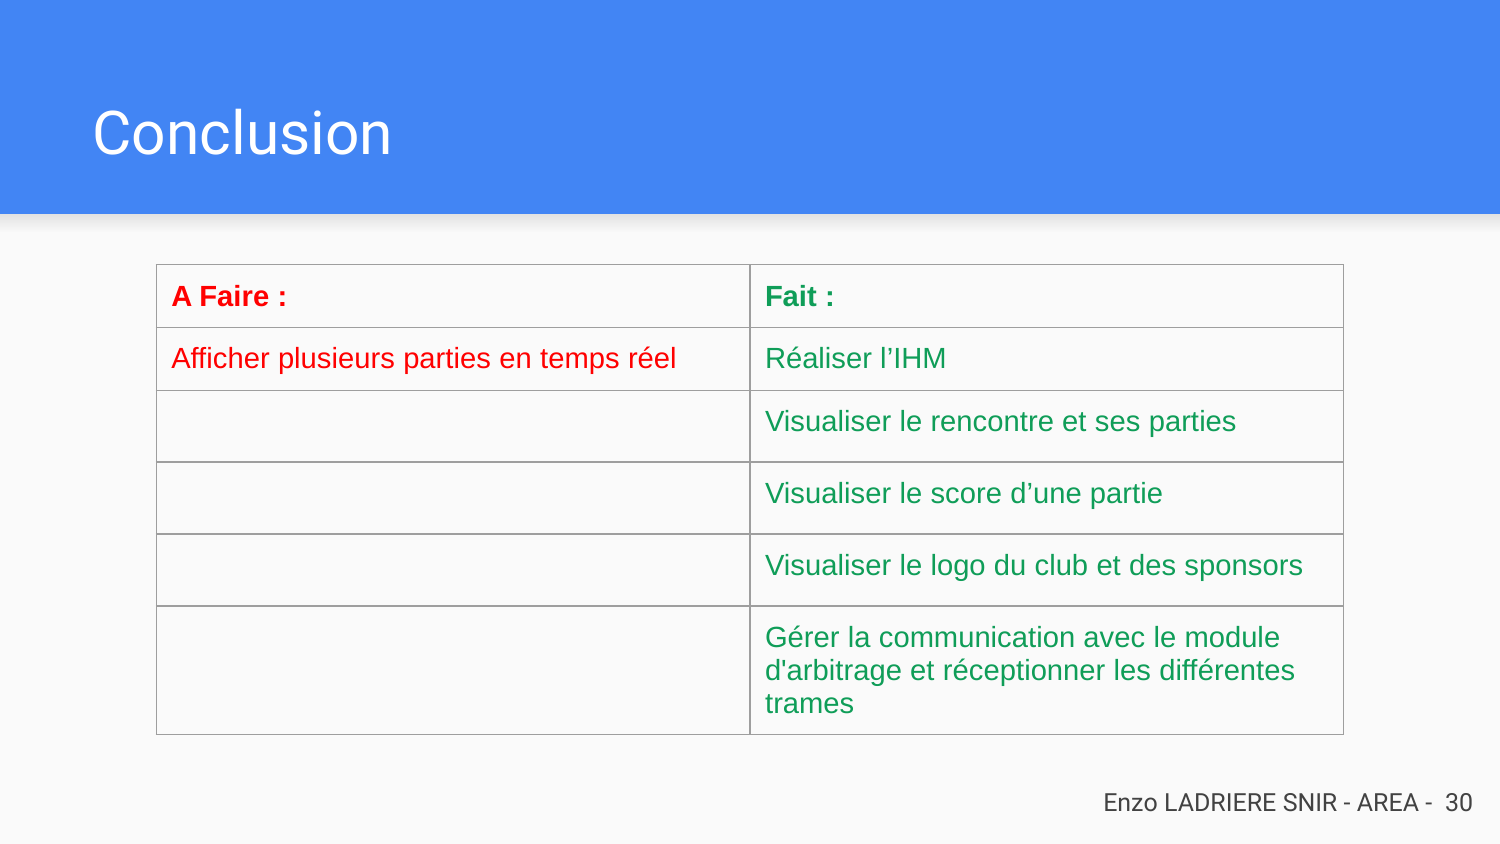

# Conclusion
| A Faire : | Fait : |
| --- | --- |
| Afficher plusieurs parties en temps réel | Réaliser l’IHM |
|  | Visualiser le rencontre et ses parties |
|  | Visualiser le score d’une partie |
|  | Visualiser le logo du club et des sponsors |
|  | Gérer la communication avec le module d'arbitrage et réceptionner les différentes trames |
Enzo LADRIERE SNIR - AREA -  30